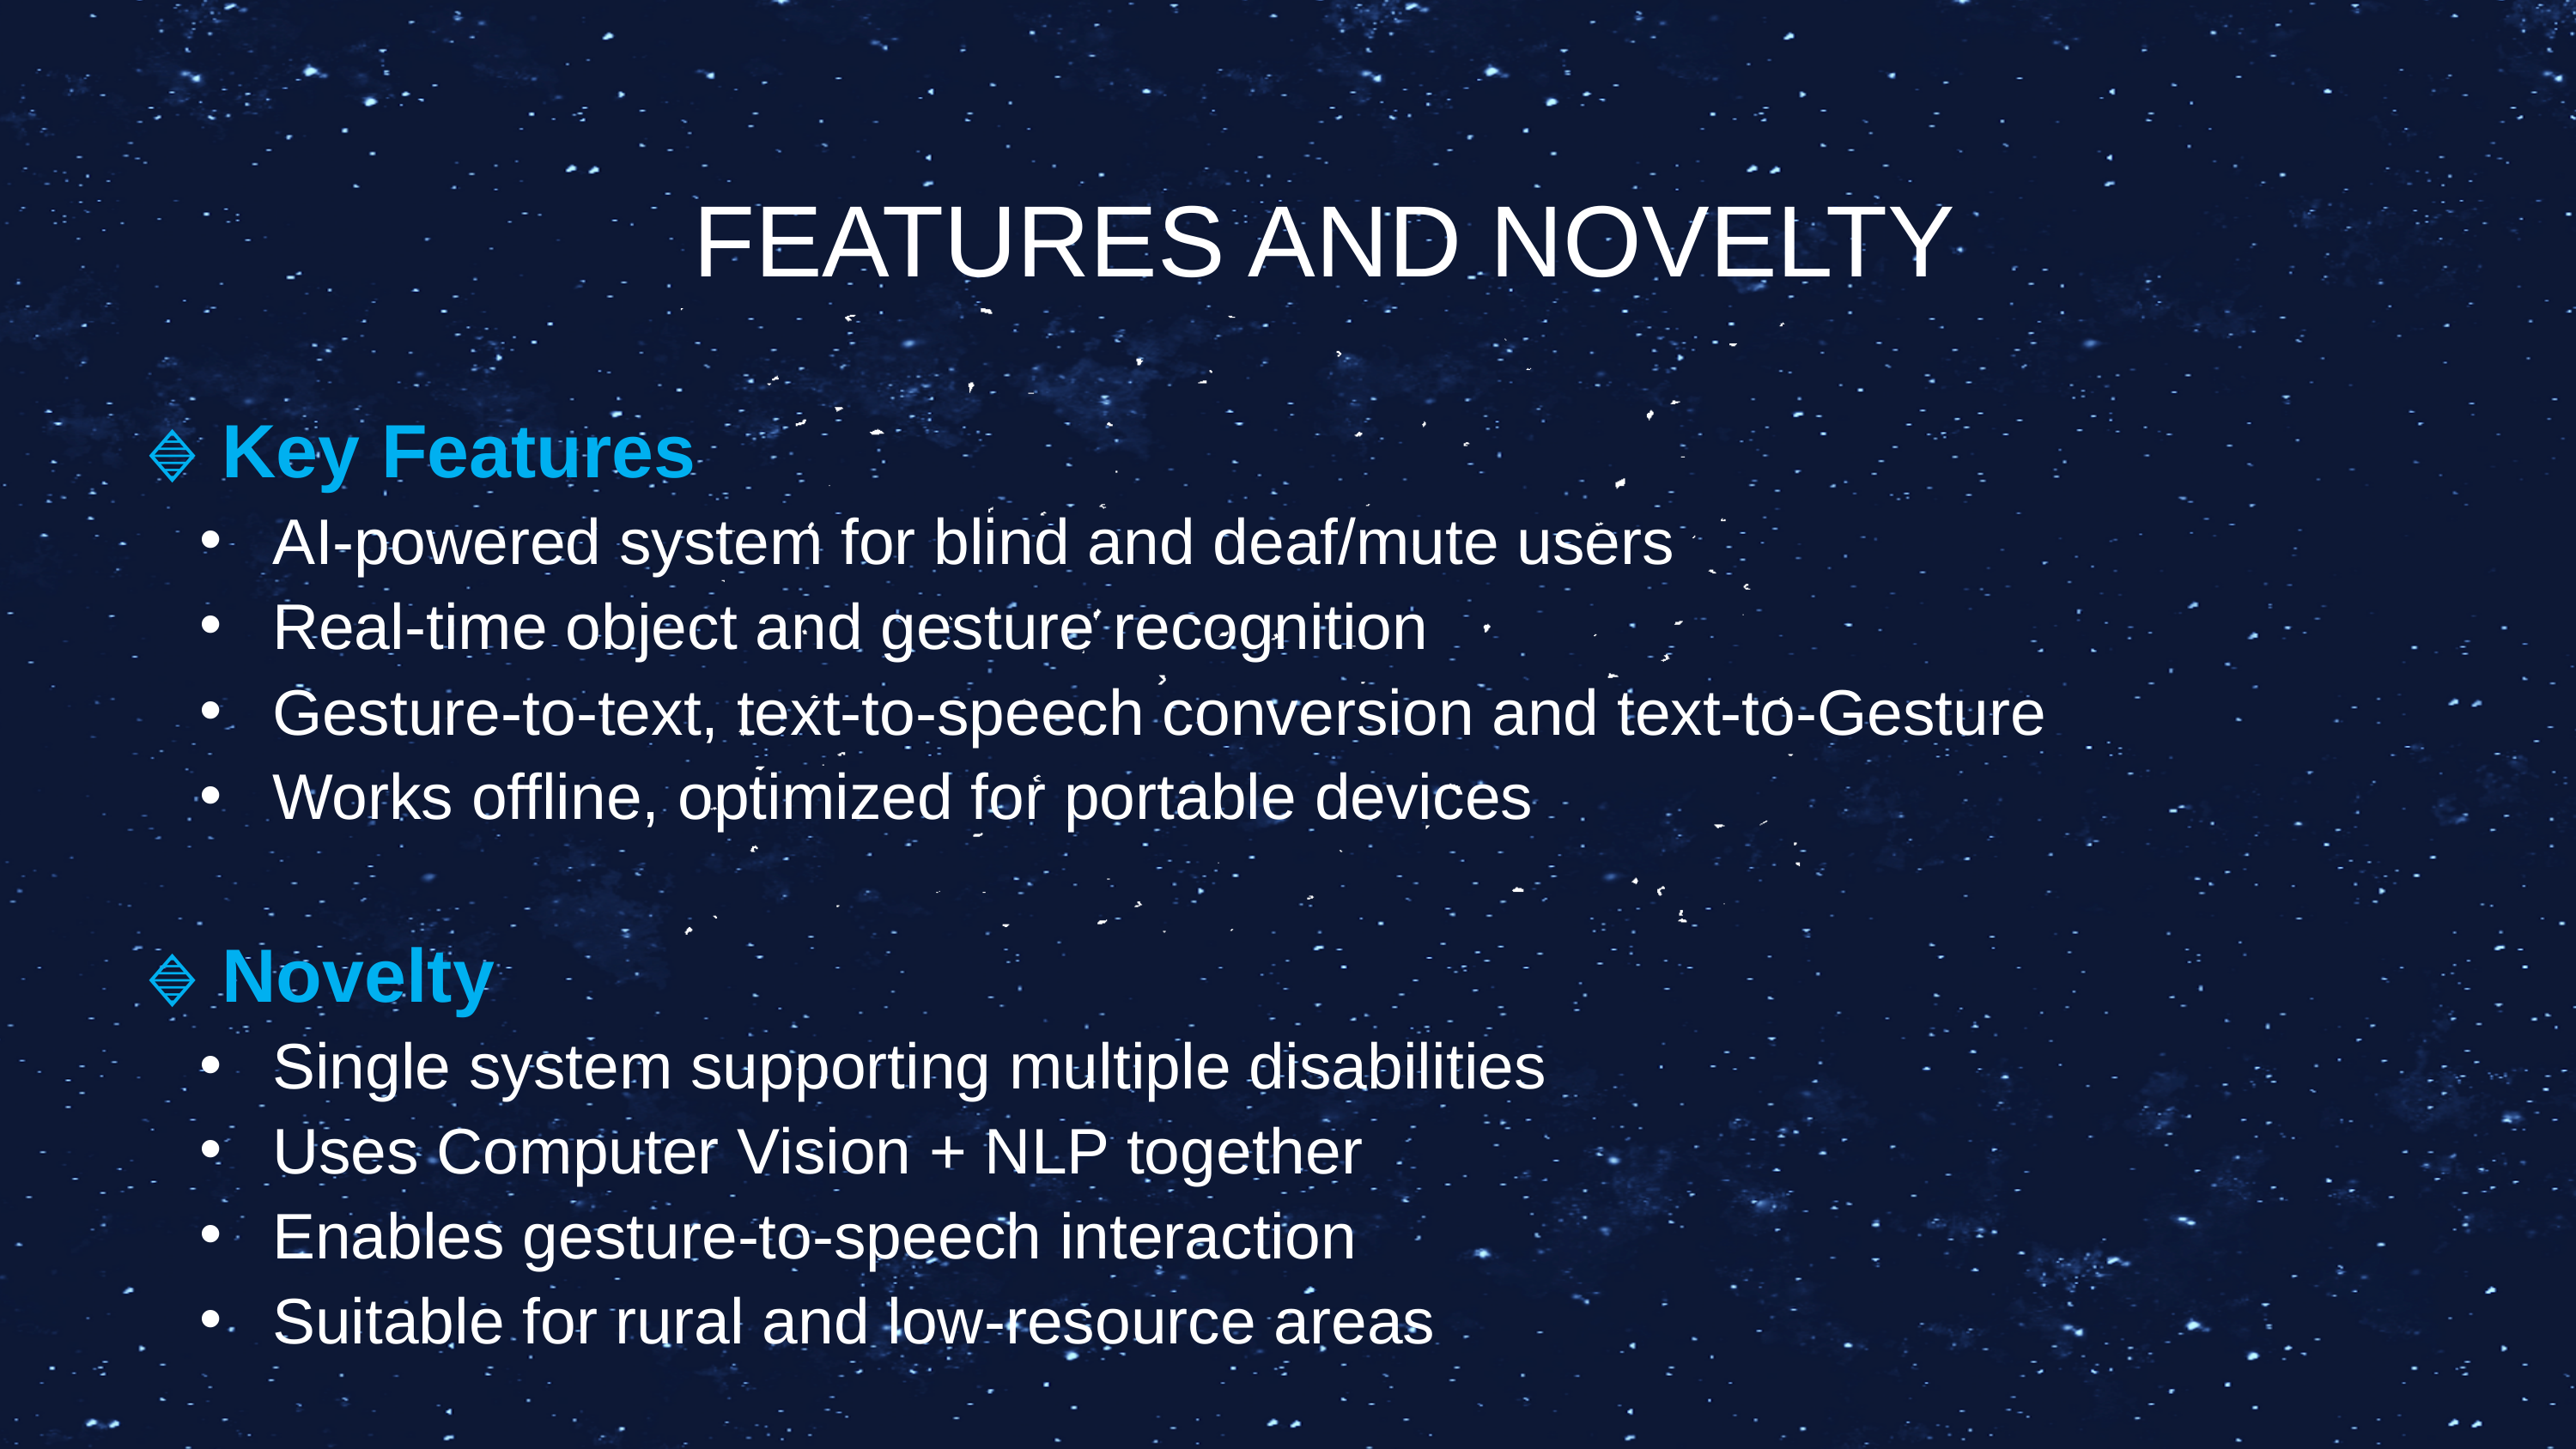

FEATURES AND NOVELTY

🔹 Key Features
 AI-powered system for blind and deaf/mute users
 Real-time object and gesture recognition
 Gesture-to-text, text-to-speech conversion and text-to-Gesture
 Works offline, optimized for portable devices

🔹 Novelty
 Single system supporting multiple disabilities
 Uses Computer Vision + NLP together
 Enables gesture-to-speech interaction
 Suitable for rural and low-resource areas